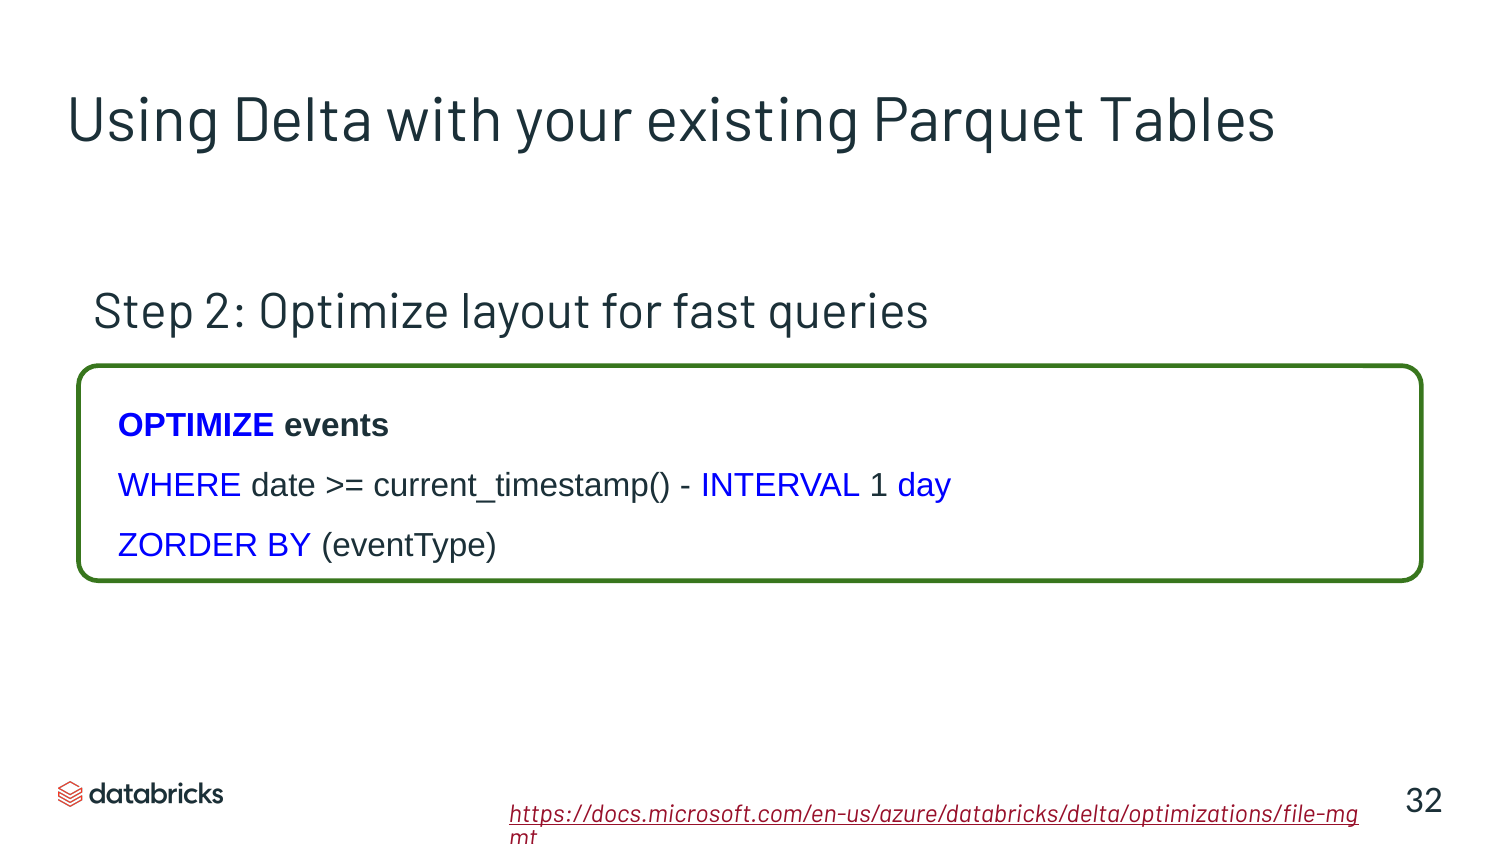

# Using Delta with your existing Parquet Tables
Step 2: Optimize layout for fast queries
OPTIMIZE events
WHERE date >= current_timestamp() - INTERVAL 1 day
ZORDER BY (eventType)
32
https://docs.microsoft.com/en-us/azure/databricks/delta/optimizations/file-mgmt